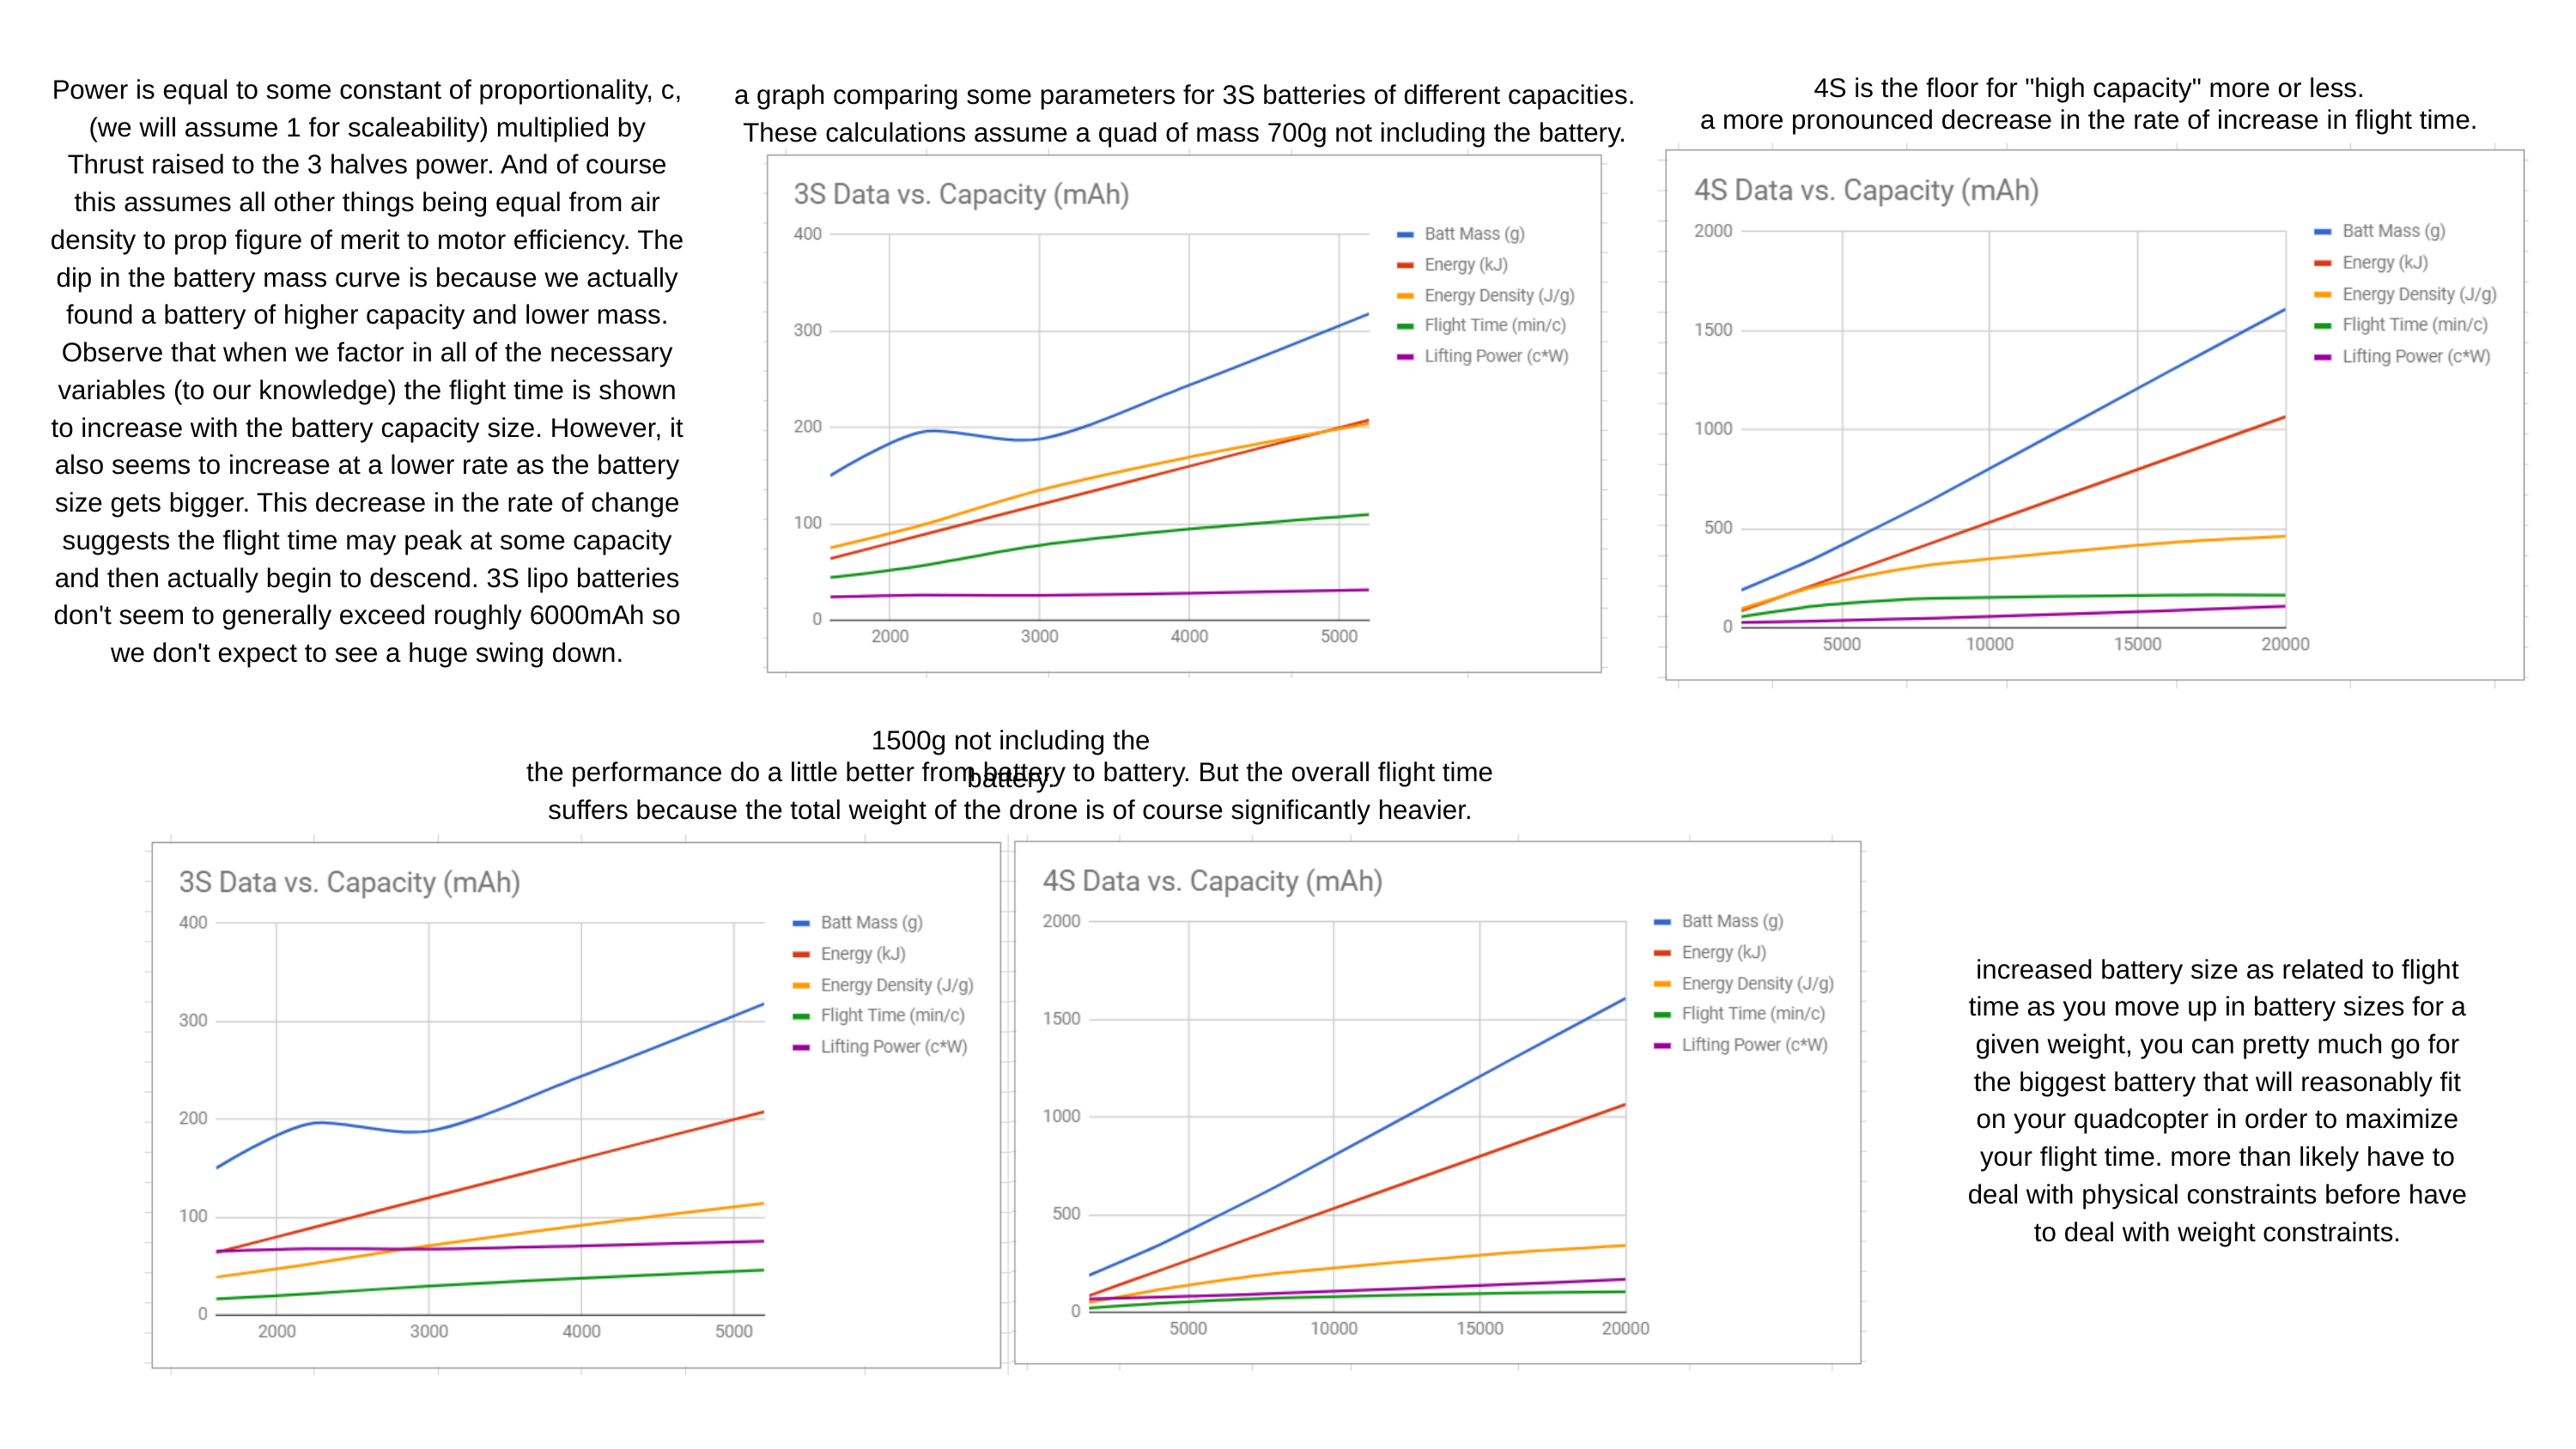

4S is the floor for "high capacity" more or less.
Power is equal to some constant of proportionality, c, (we will assume 1 for scaleability) multiplied by Thrust raised to the 3 halves power. And of course this assumes all other things being equal from air density to prop figure of merit to motor efficiency. The dip in the battery mass curve is because we actually found a battery of higher capacity and lower mass. Observe that when we factor in all of the necessary variables (to our knowledge) the flight time is shown to increase with the battery capacity size. However, it also seems to increase at a lower rate as the battery size gets bigger. This decrease in the rate of change suggests the flight time may peak at some capacity and then actually begin to descend. 3S lipo batteries don't seem to generally exceed roughly 6000mAh so we don't expect to see a huge swing down.
a graph comparing some parameters for 3S batteries of different capacities. These calculations assume a quad of mass 700g not including the battery.
a more pronounced decrease in the rate of increase in flight time.

1500g not including the battery.
the performance do a little better from battery to battery. But the overall flight time suffers because the total weight of the drone is of course significantly heavier.

increased battery size as related to flight time as you move up in battery sizes for a given weight, you can pretty much go for the biggest battery that will reasonably fit on your quadcopter in order to maximize your flight time. more than likely have to deal with physical constraints before have to deal with weight constraints.